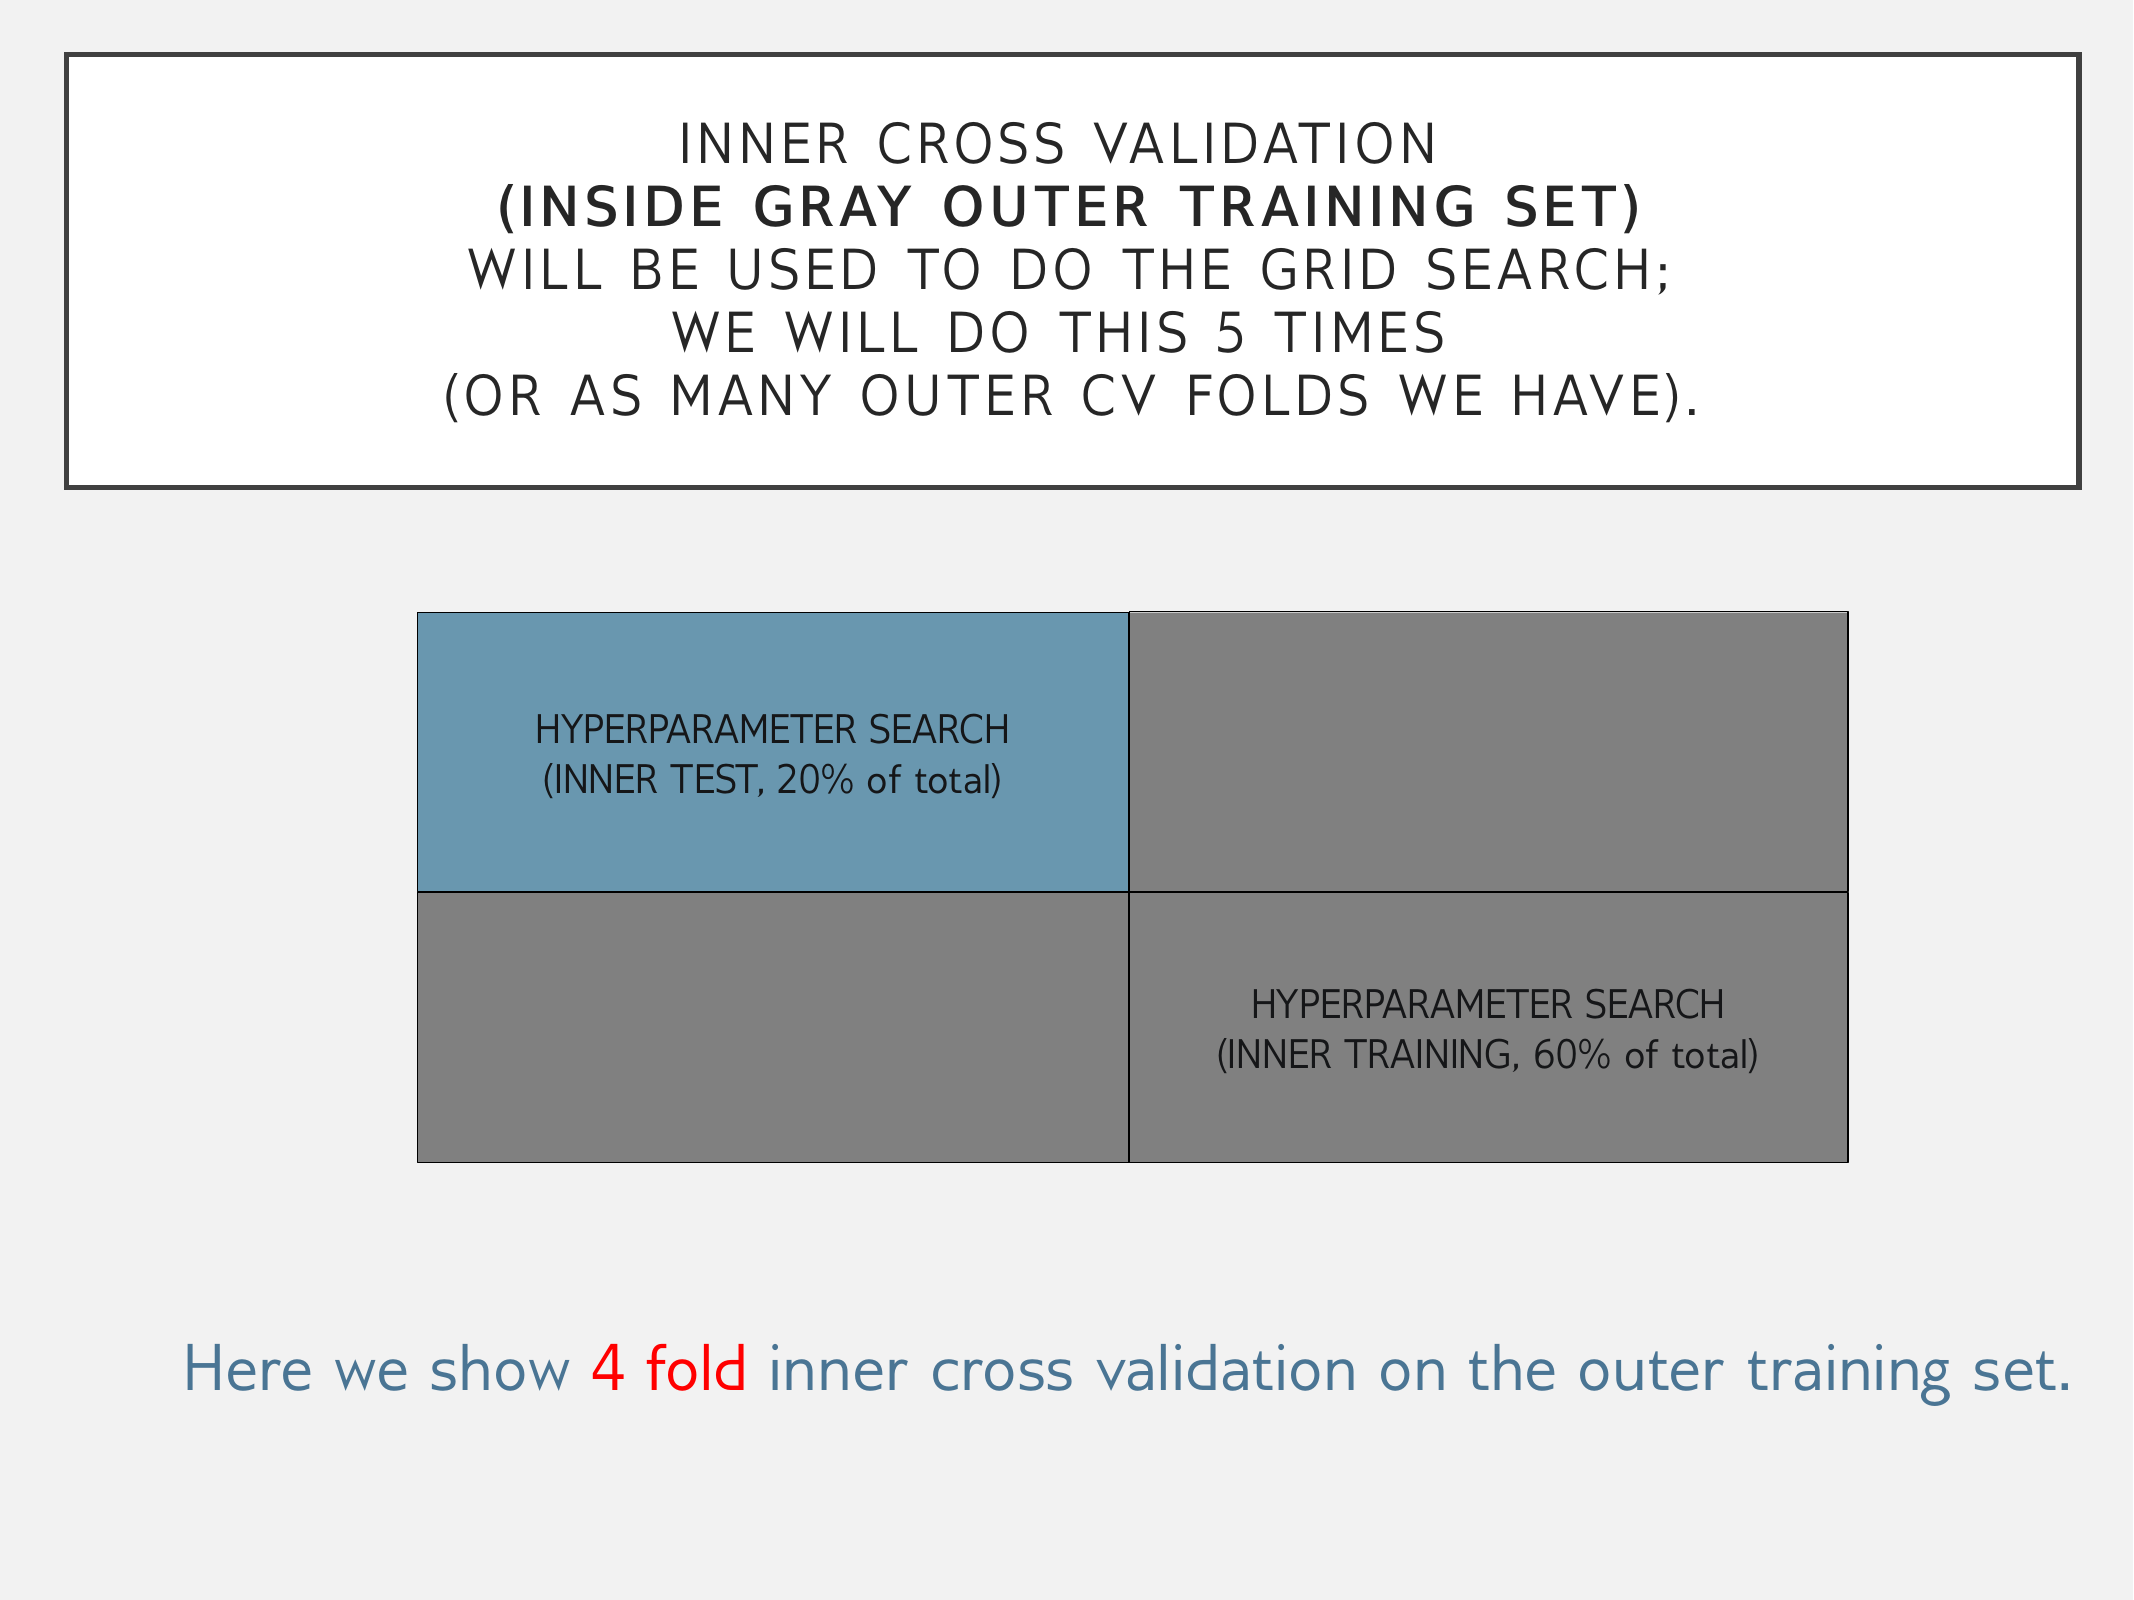

# Inner cross validation (inside gray outer training set) will be used to do the grid search; we will do this 5 times (or as many outer CV folds we have).

HYPERPARAMETER SEARCH
(INNER TEST, 20% of total)

HYPERPARAMETER SEARCH
(INNER TRAINING, 60% of total)
Here we show 4 fold inner cross validation on the outer training set.